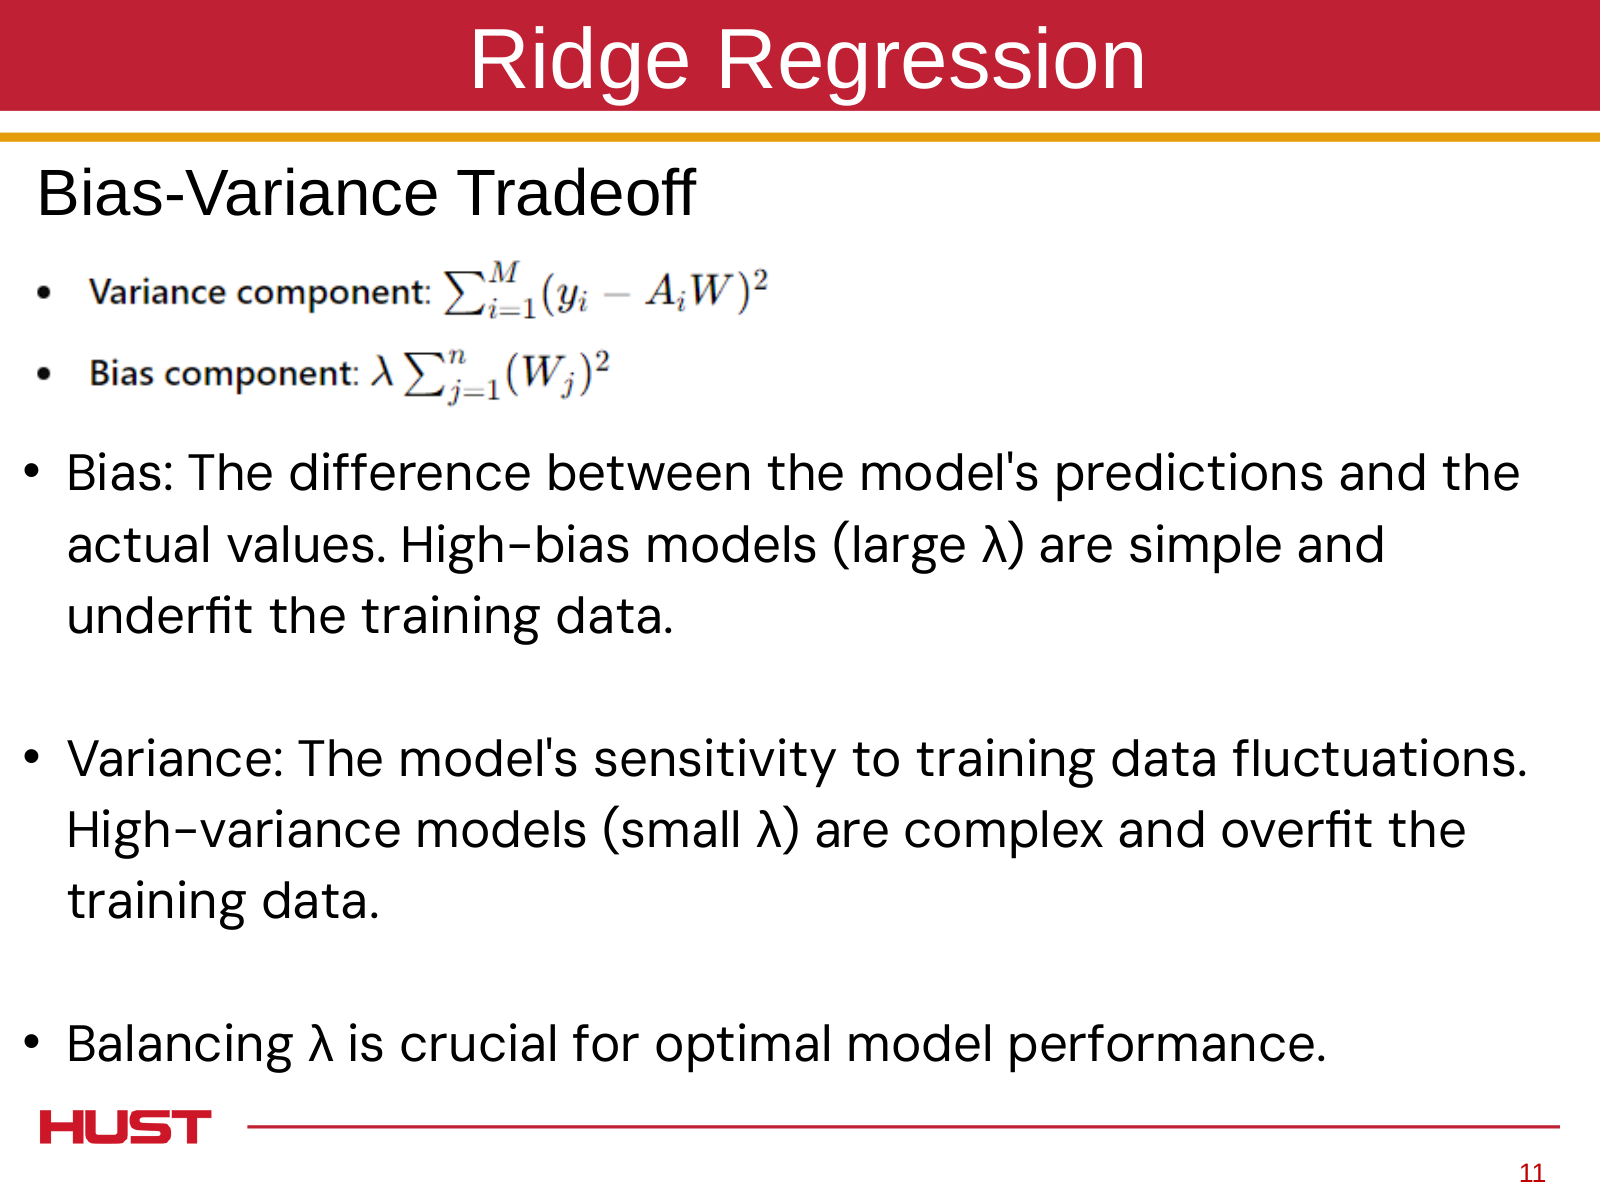

Ridge Regression
Bias-Variance Tradeoff

Bias: The difference between the model's predictions and the actual values. High-bias models (large λ) are simple and underfit the training data.

Variance: The model's sensitivity to training data fluctuations. High-variance models (small λ) are complex and overfit the training data.

Balancing λ is crucial for optimal model performance.

11